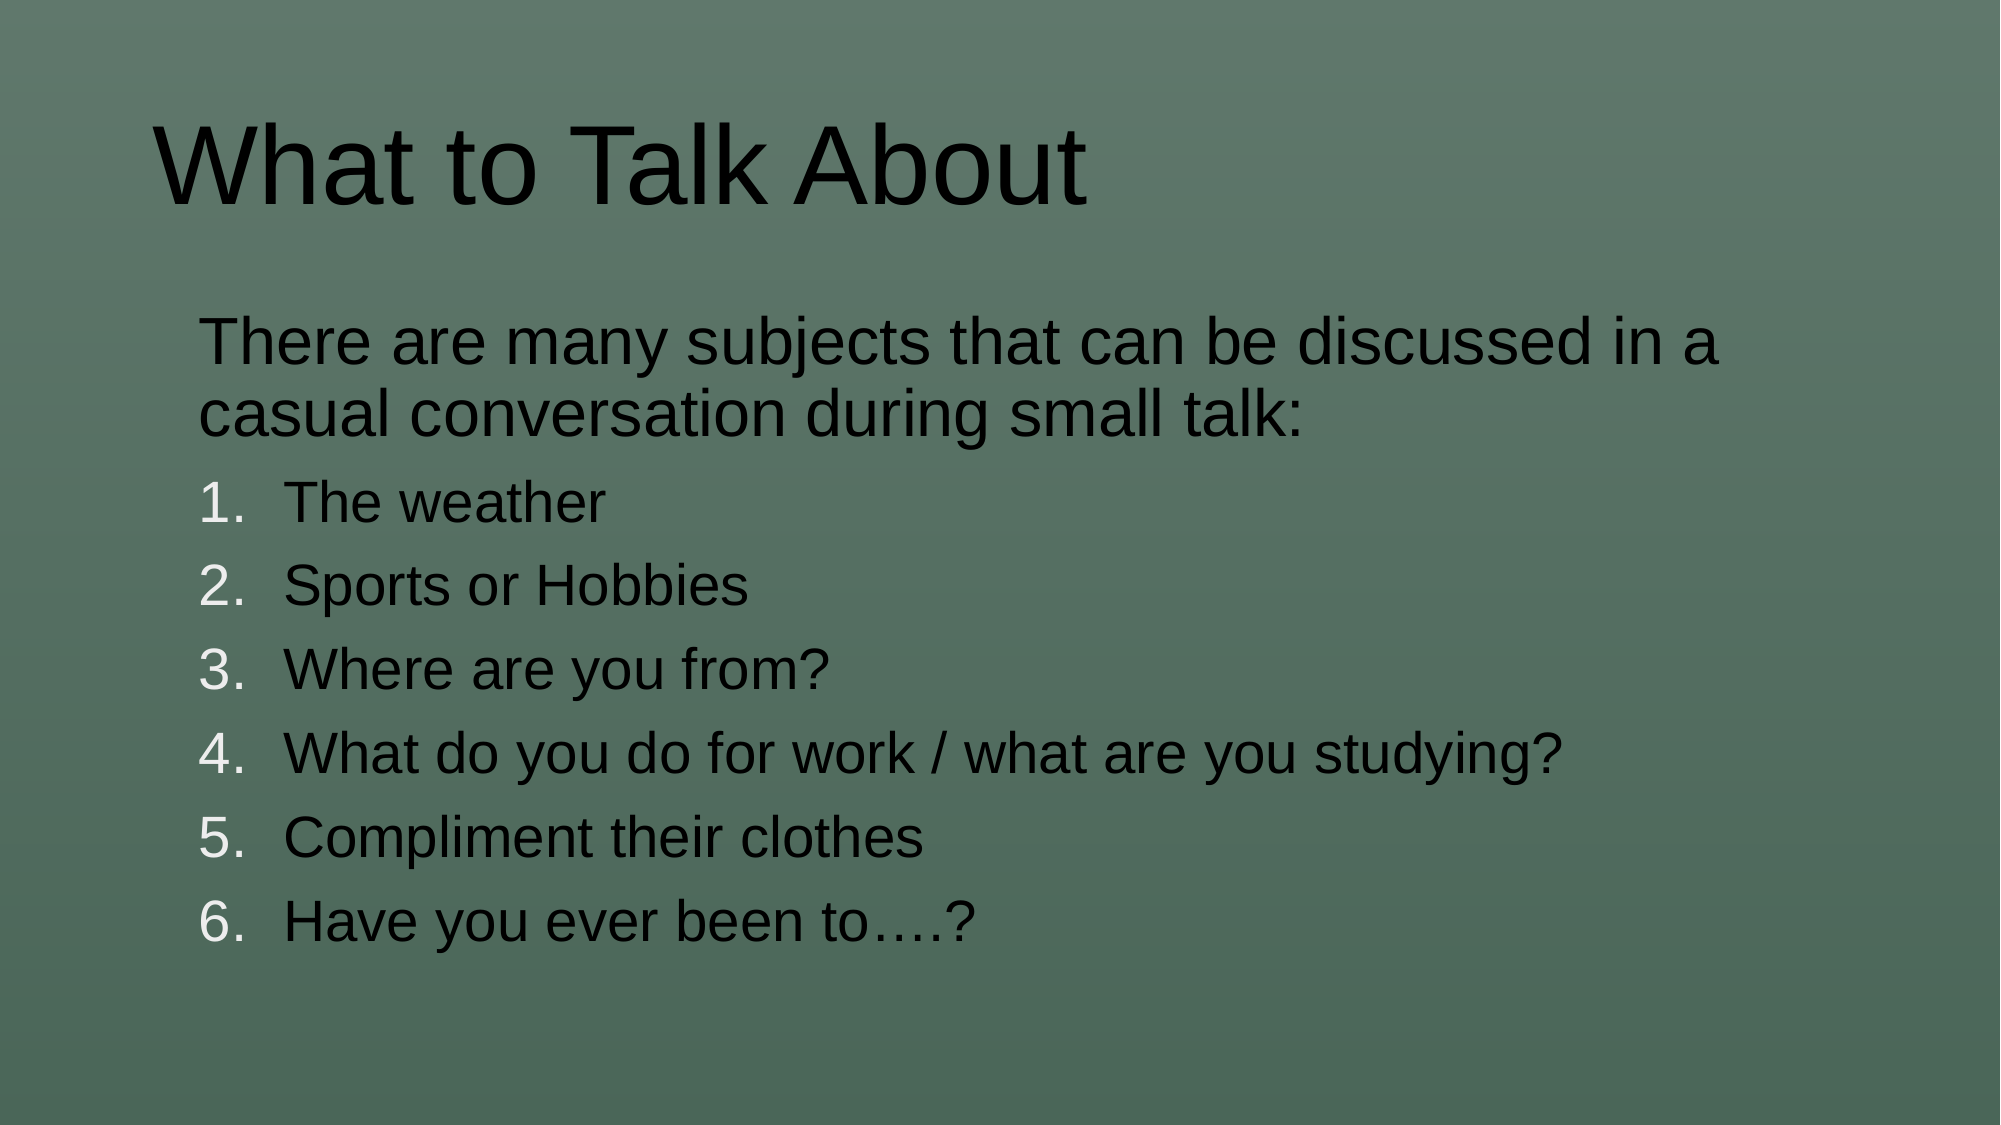

# What to Talk About
There are many subjects that can be discussed in a casual conversation during small talk:
The weather
Sports or Hobbies
Where are you from?
What do you do for work / what are you studying?
Compliment their clothes
Have you ever been to….?